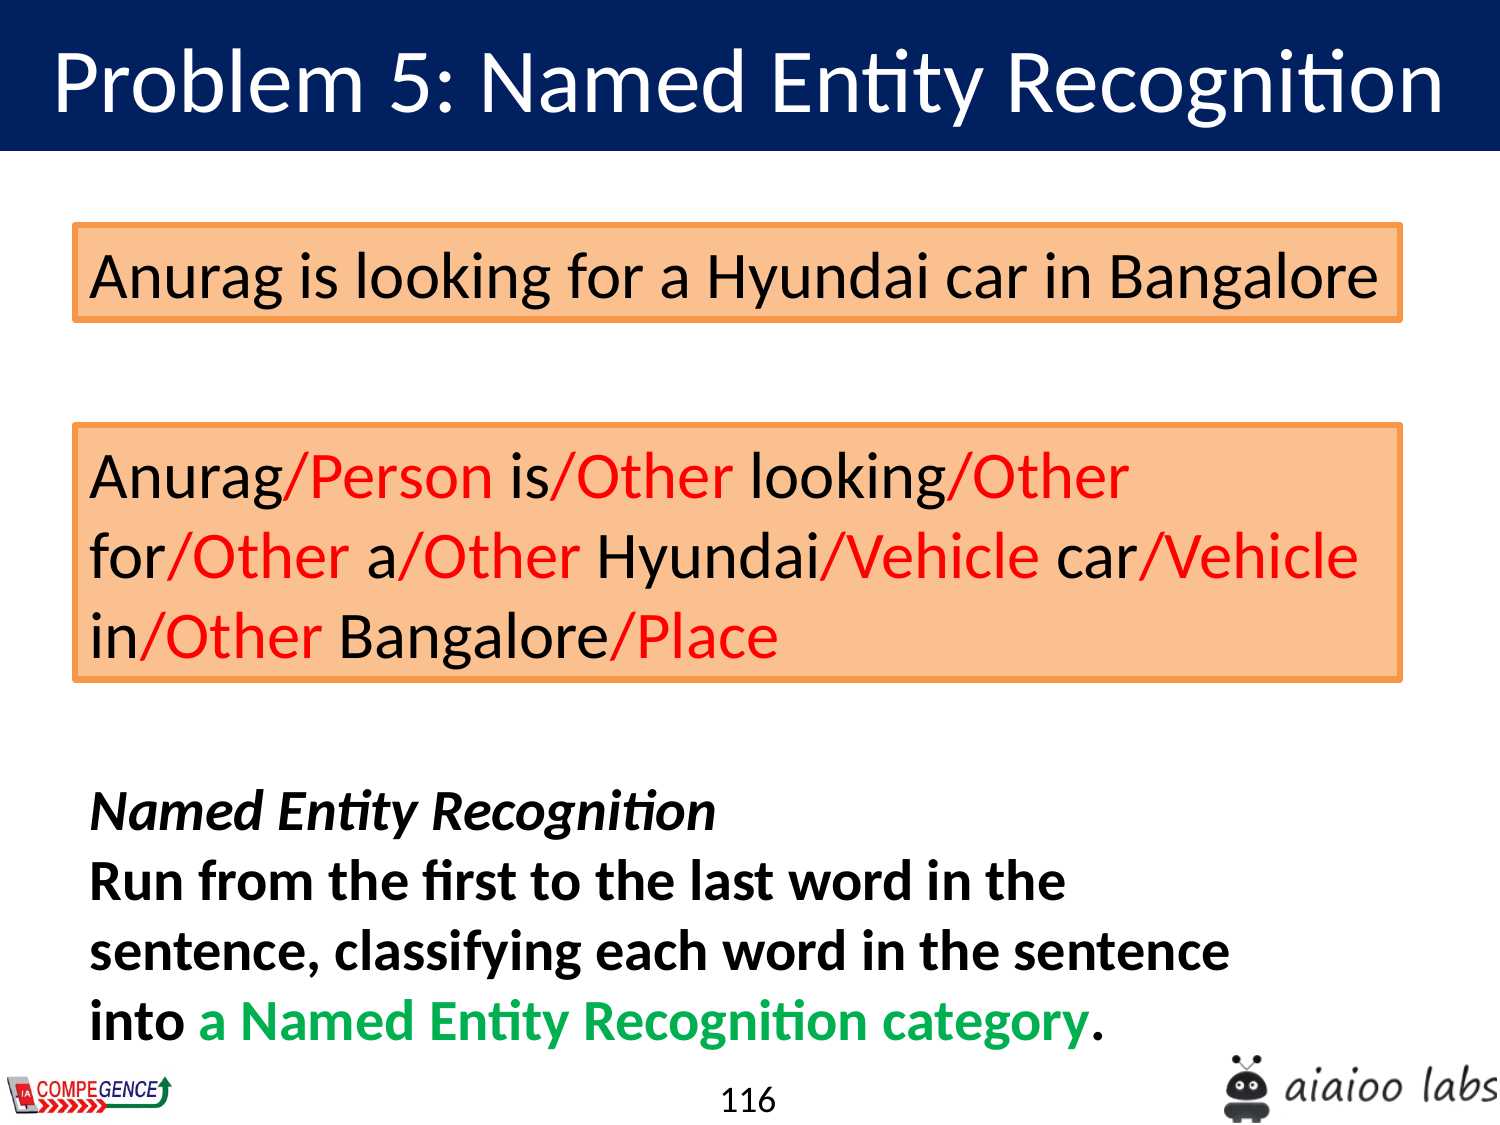

Problem 5: Named Entity Recognition

Anurag is looking for a Hyundai car in Bangalore
Anurag/Person is/Other looking/Other for/Other a/Other Hyundai/Vehicle car/Vehicle in/Other Bangalore/Place
Named Entity Recognition
Run from the first to the last word in the sentence, classifying each word in the sentence into a Named Entity Recognition category.